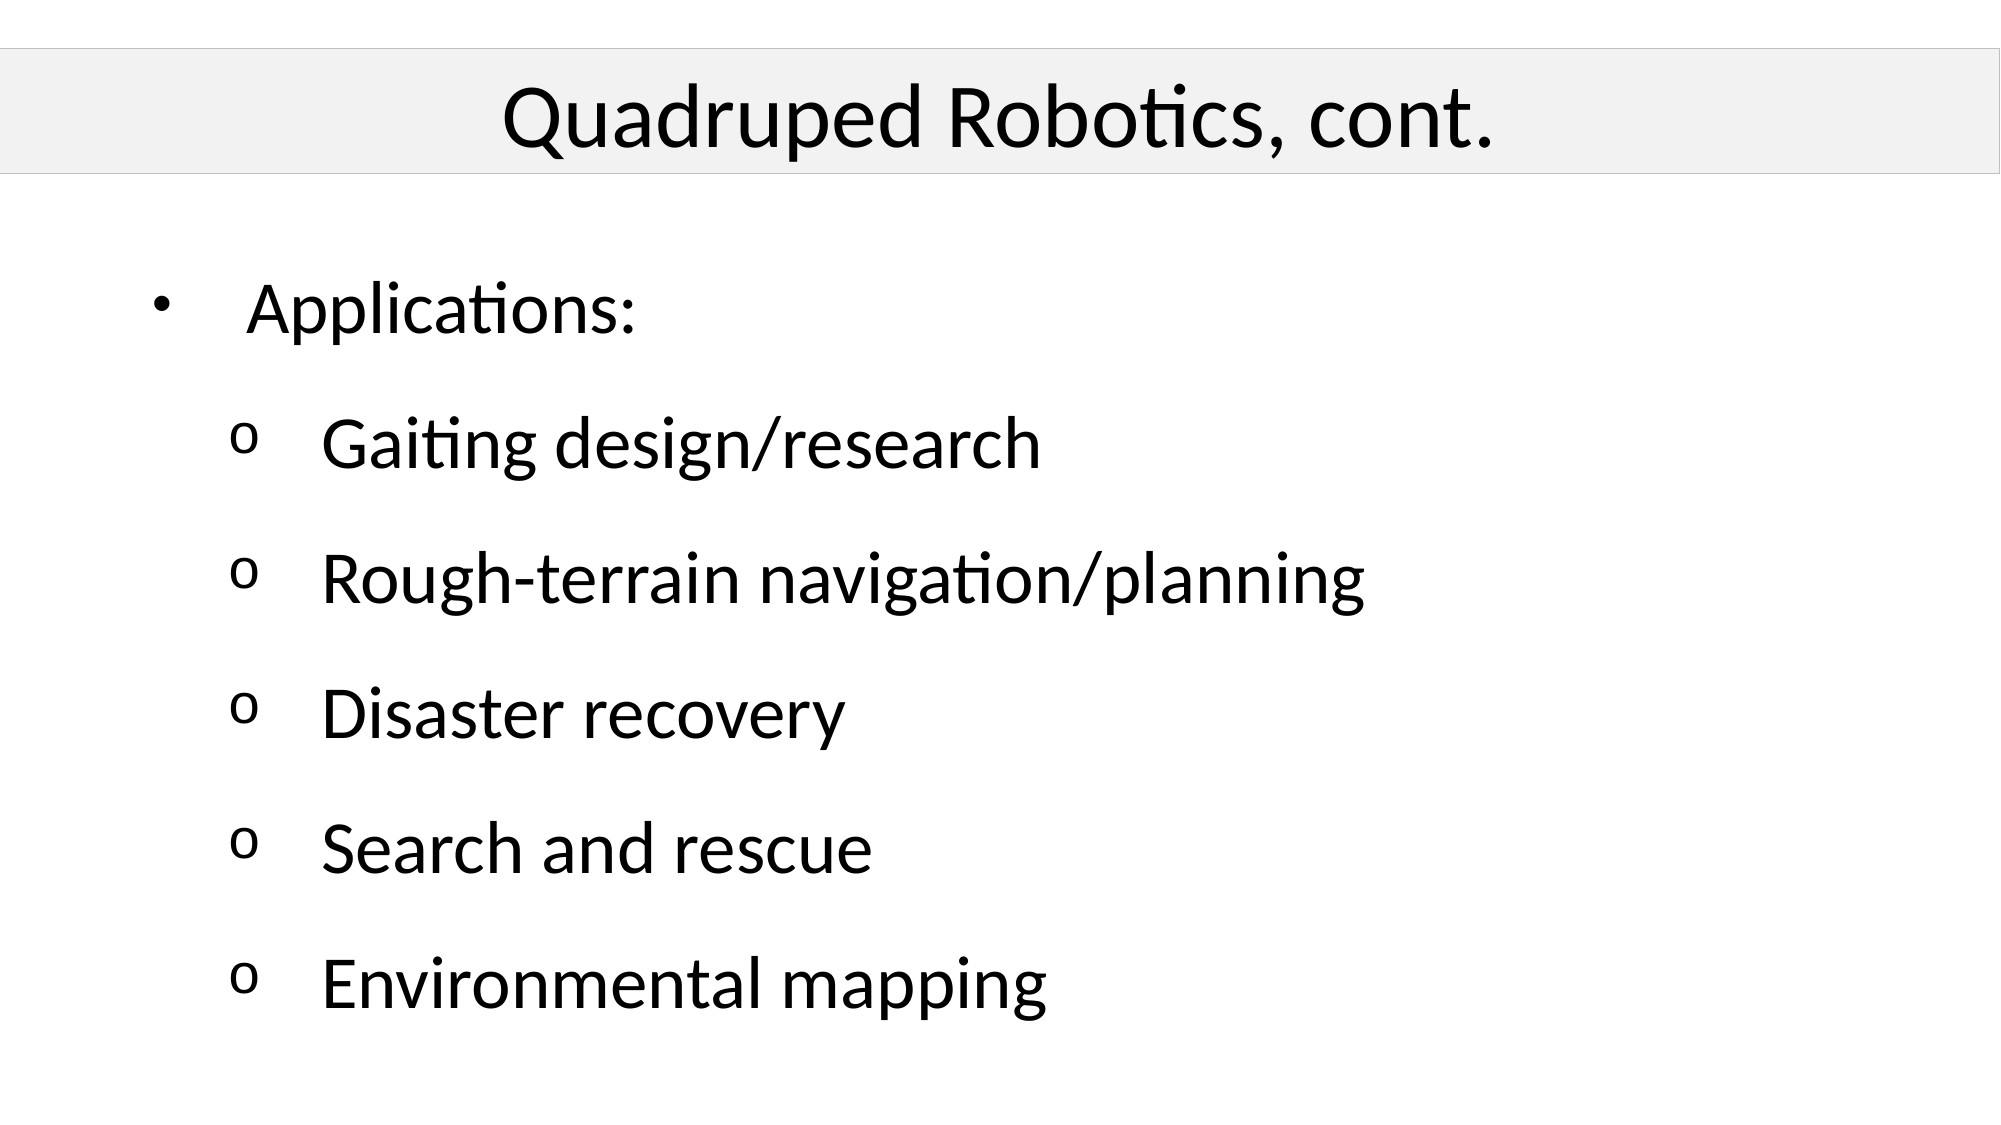

Quadruped Robotics, cont.
Applications:
Gaiting design/research
Rough-terrain navigation/planning
Disaster recovery
Search and rescue
Environmental mapping